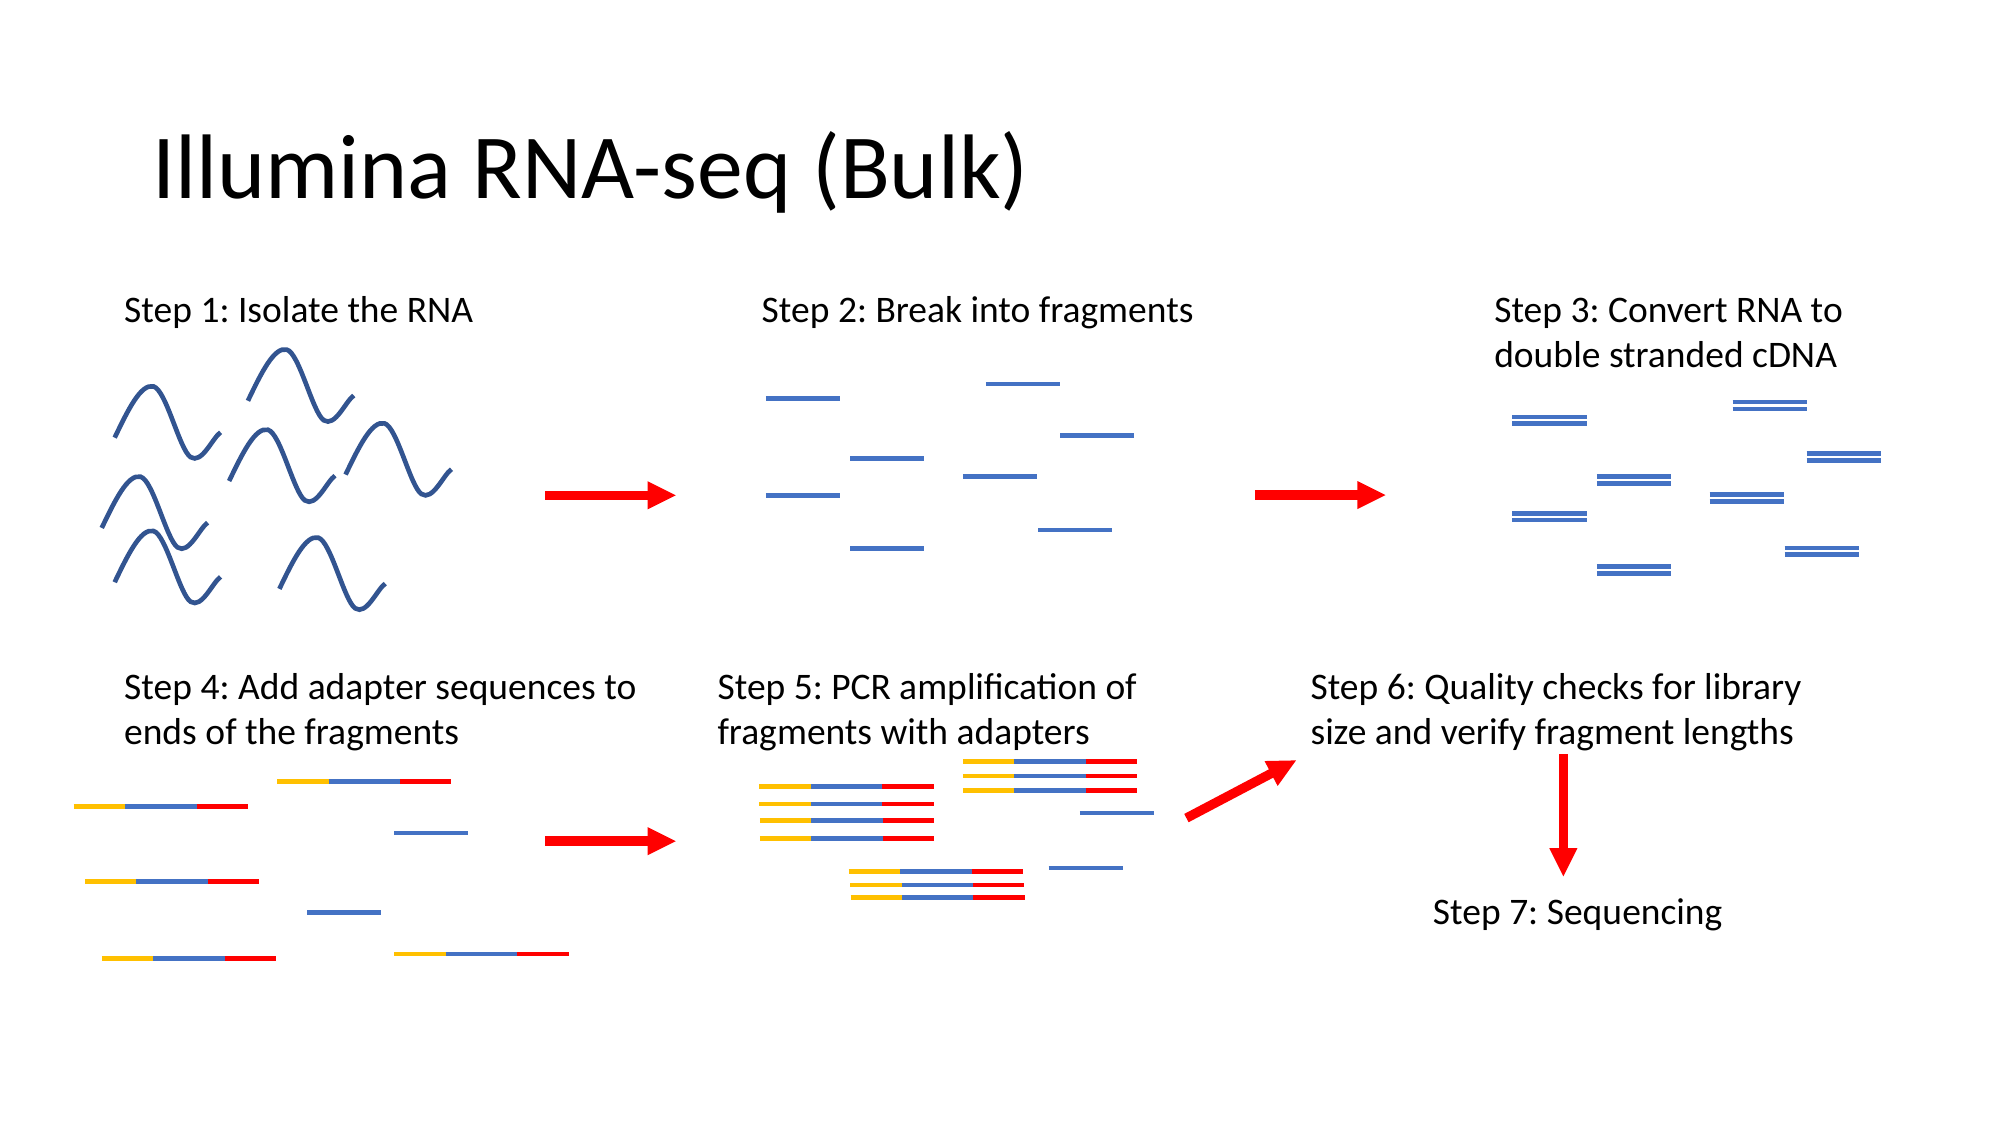

# Illumina RNA-seq (Bulk)
Step 1: Isolate the RNA
Step 3: Convert RNA to double stranded cDNA
Step 2: Break into fragments

Step 5: PCR amplification of fragments with adapters
Step 6: Quality checks for library size and verify fragment lengths
Step 4: Add adapter sequences to ends of the fragments
Step 7: Sequencing